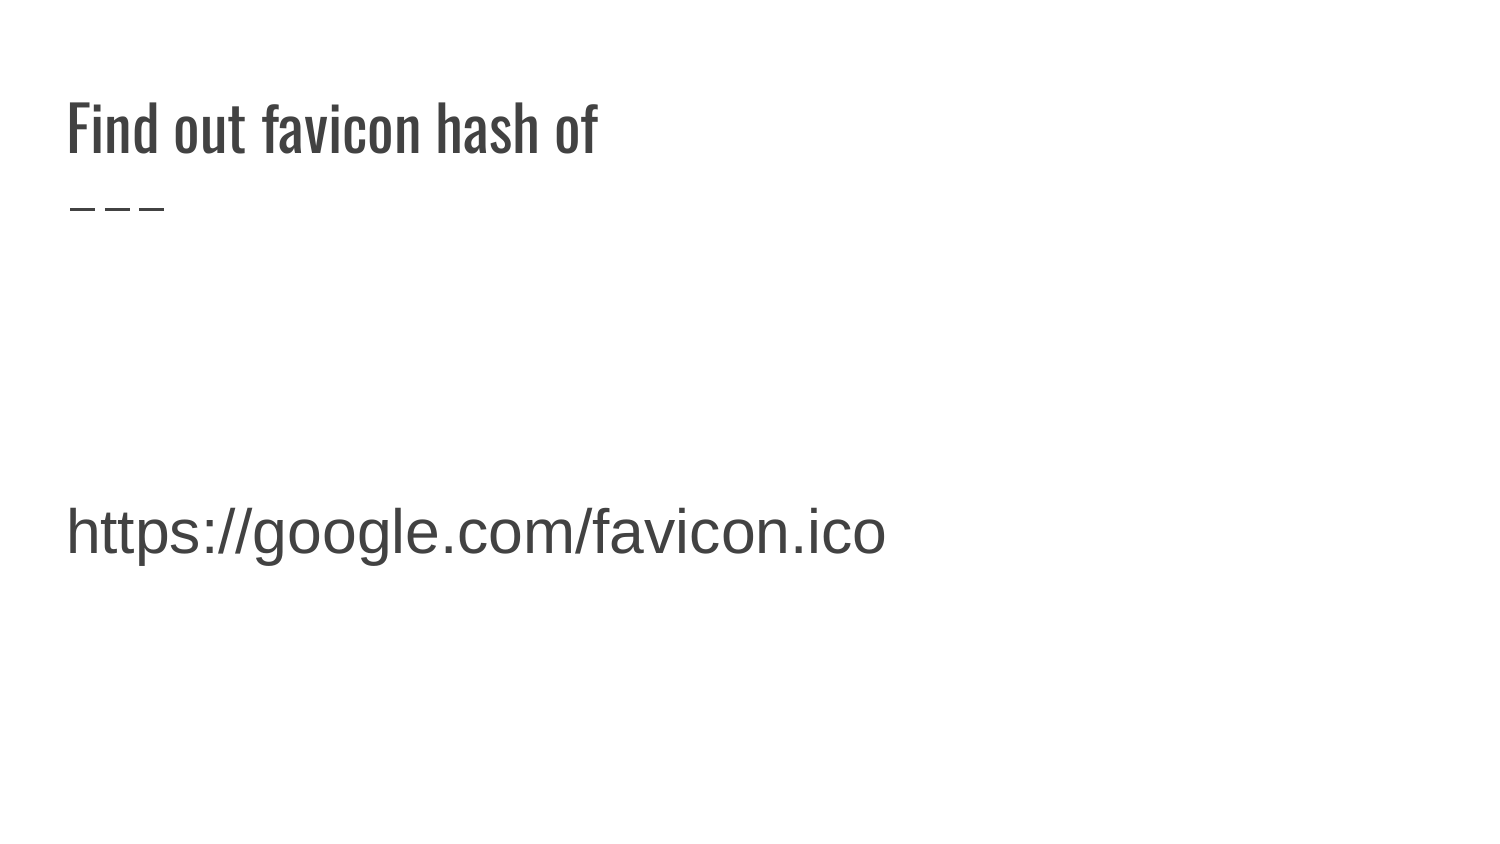

# Find out favicon hash of

https://google.com/favicon.ico